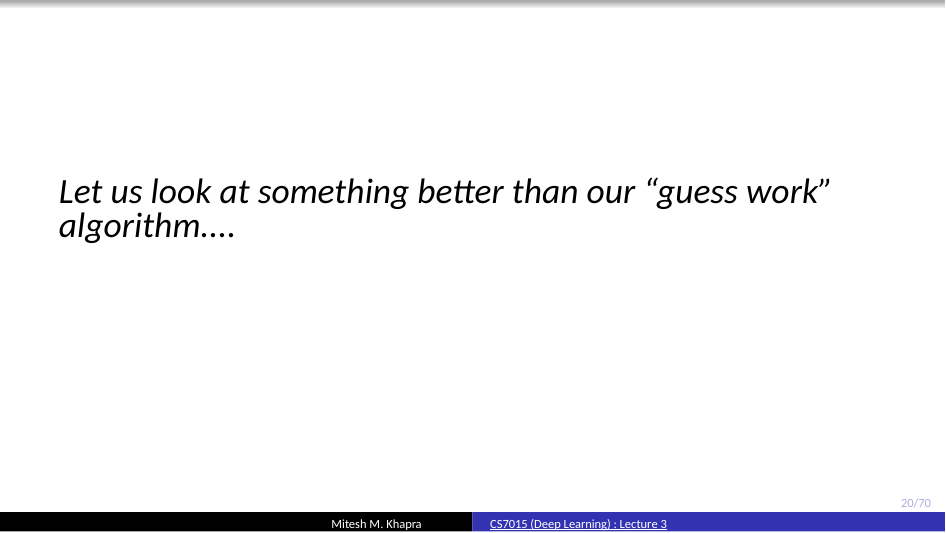

Let us look at something better than our “guess work”  algorithm....
20/70

Mitesh M. Khapra
CS7015 (Deep Learning) : Lecture 3